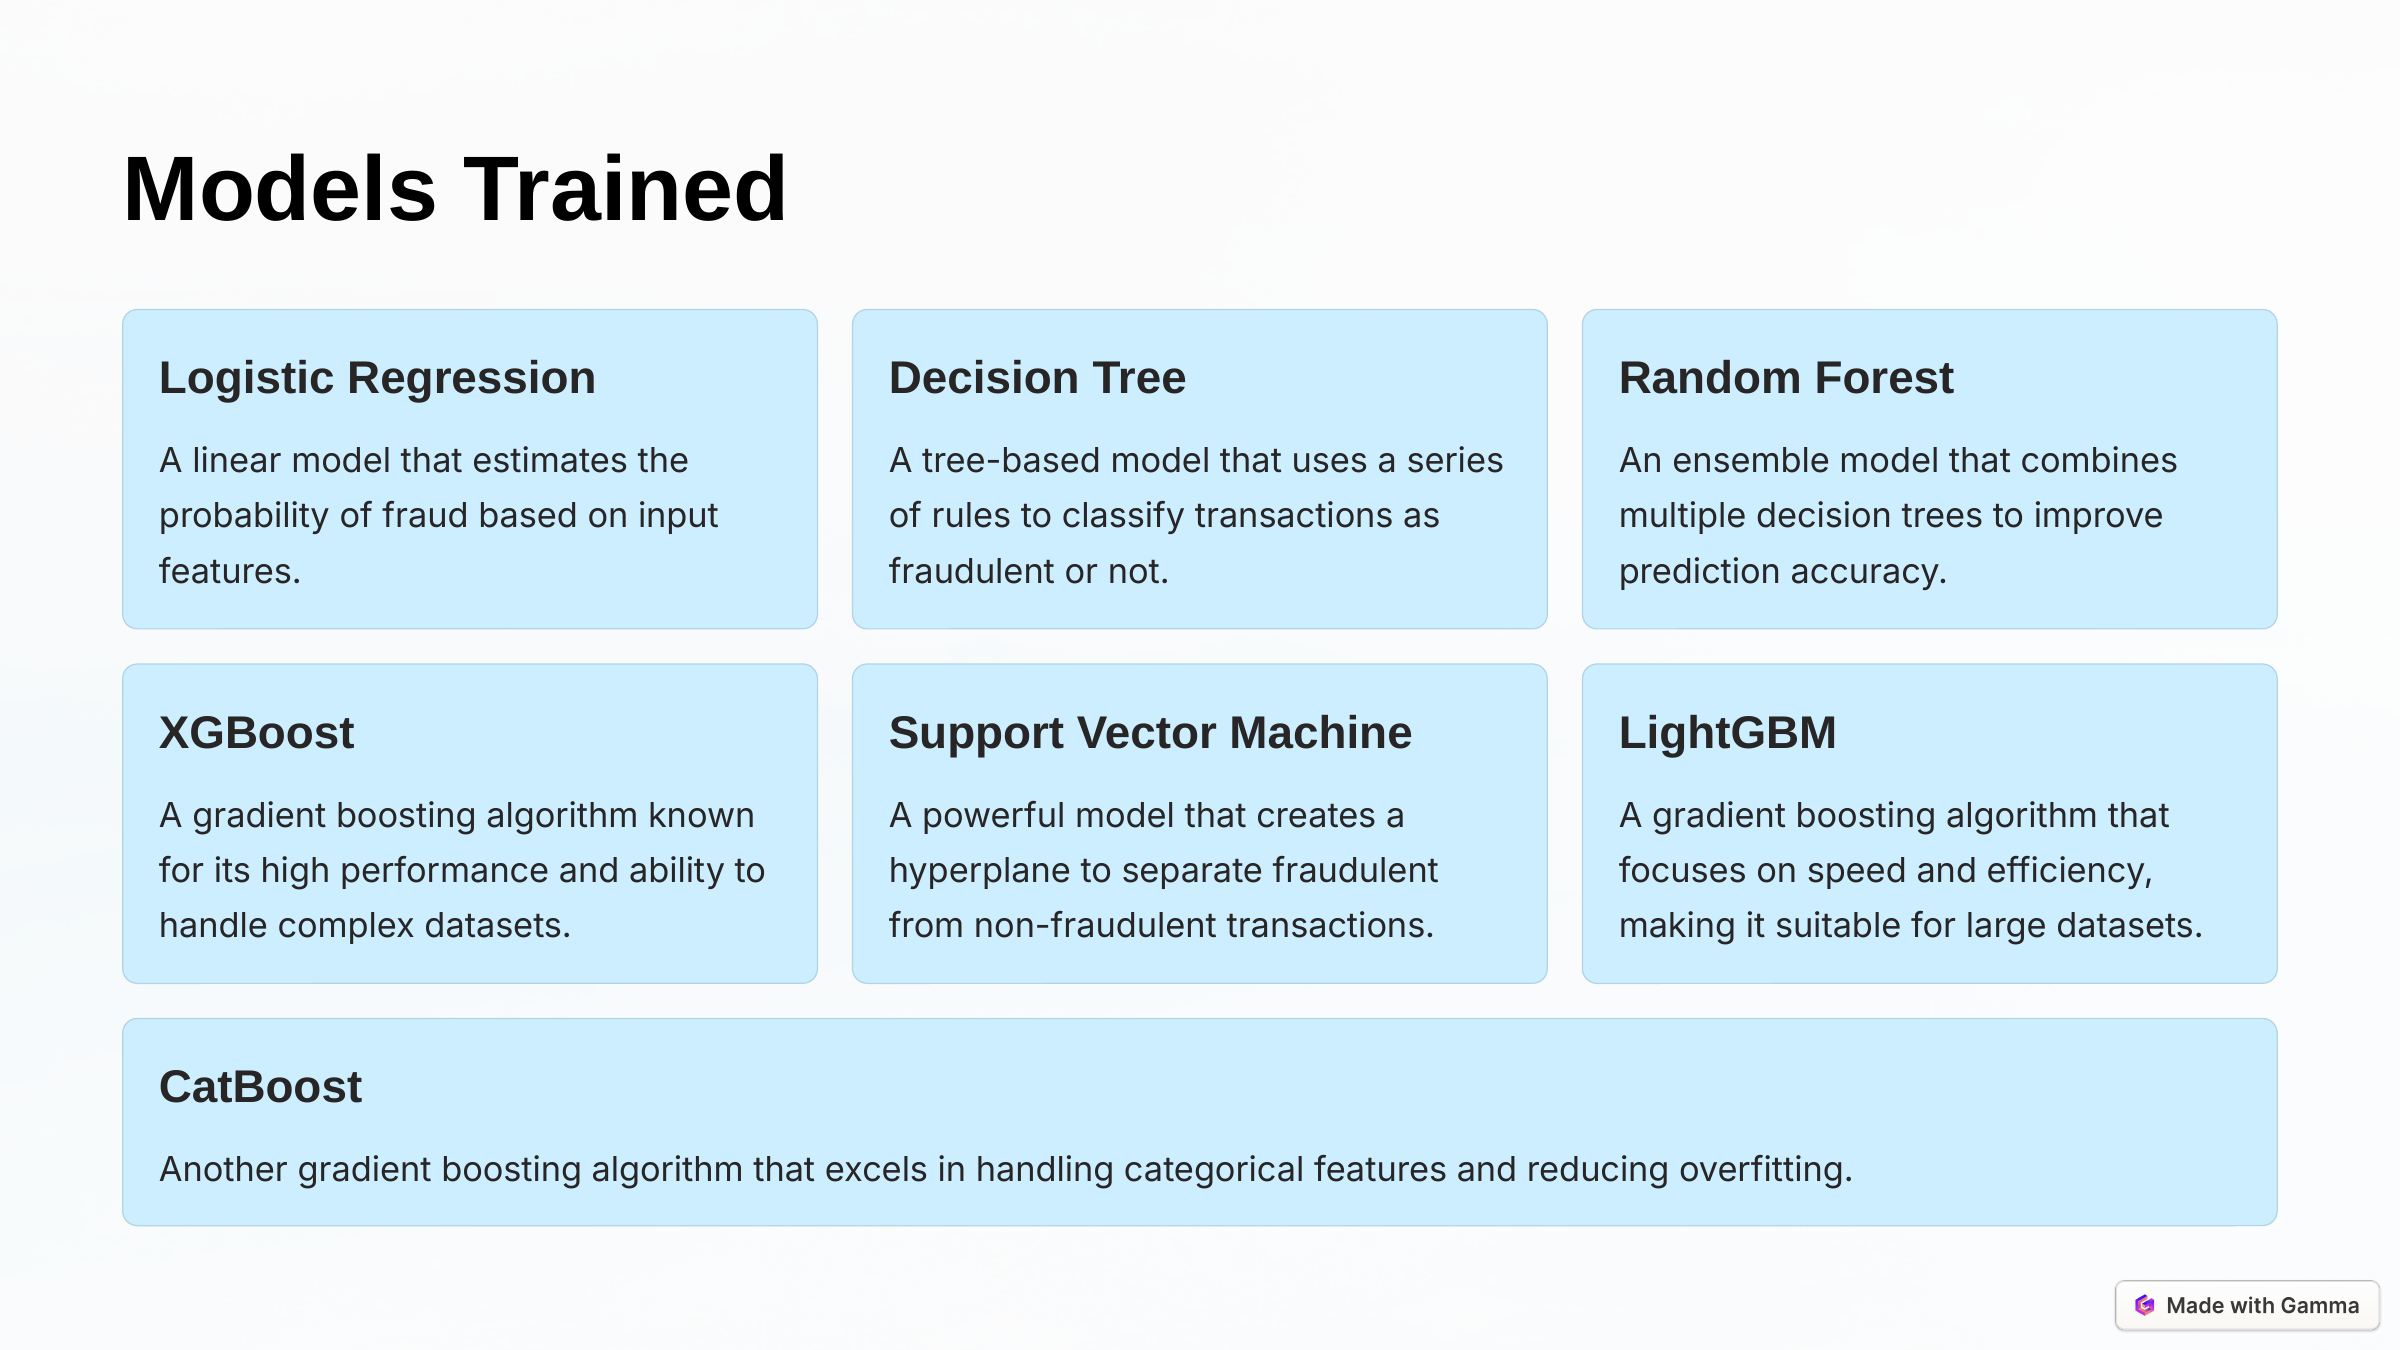

Models Trained

Logistic Regression
Decision Tree
Random Forest
A linear model that estimates the probability of fraud based on input features.
A tree-based model that uses a series of rules to classify transactions as fraudulent or not.
An ensemble model that combines multiple decision trees to improve prediction accuracy.

XGBoost
Support Vector Machine
LightGBM
A gradient boosting algorithm known for its high performance and ability to handle complex datasets.
A powerful model that creates a hyperplane to separate fraudulent from non-fraudulent transactions.
A gradient boosting algorithm that focuses on speed and efficiency, making it suitable for large datasets.

CatBoost
Another gradient boosting algorithm that excels in handling categorical features and reducing overfitting.